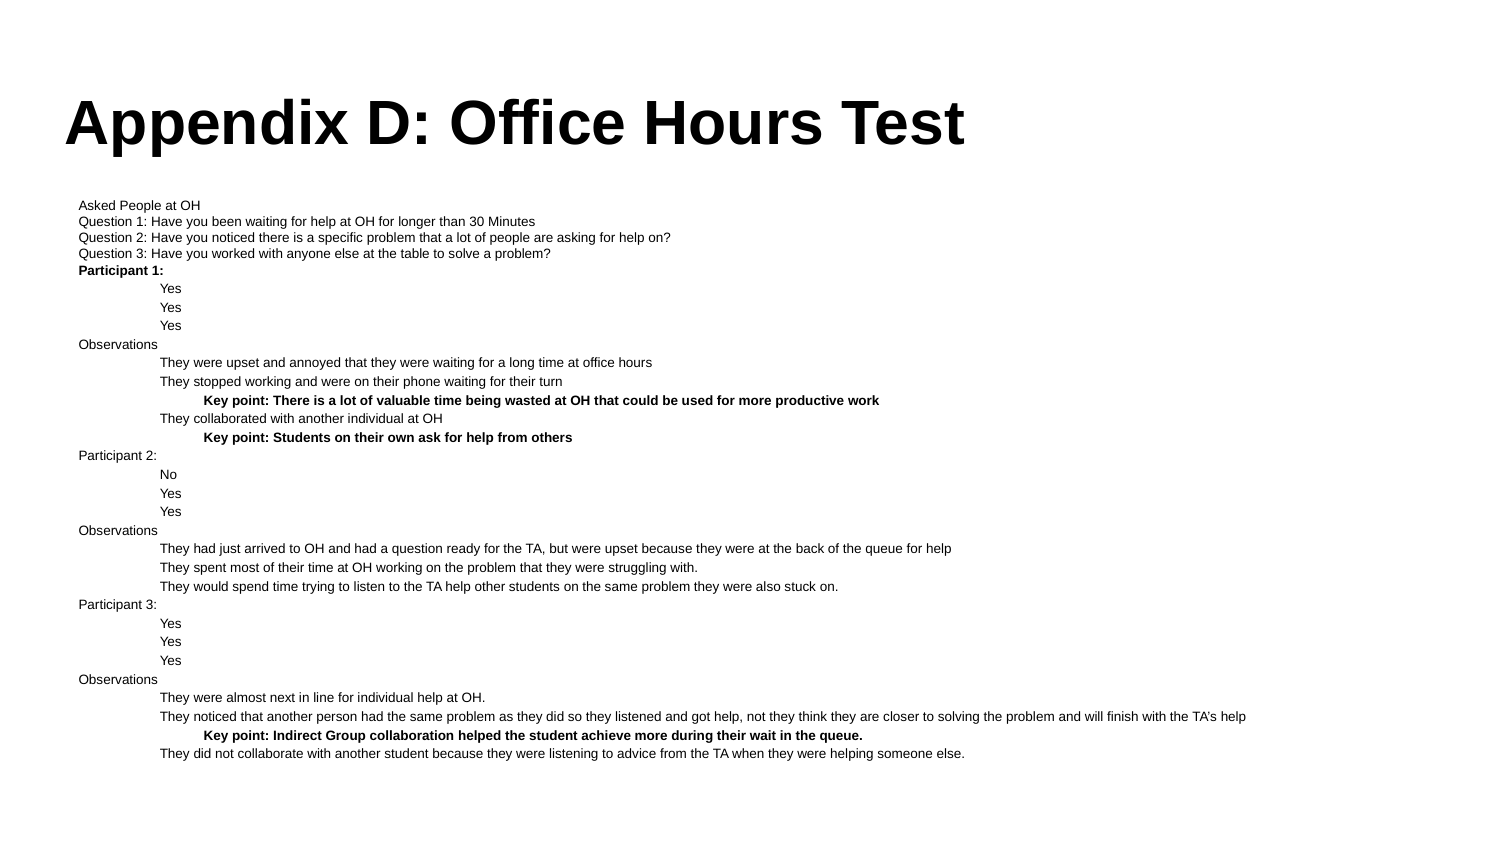

# Appendix D: Office Hours Test
Asked People at OH
Question 1: Have you been waiting for help at OH for longer than 30 Minutes
Question 2: Have you noticed there is a specific problem that a lot of people are asking for help on?
Question 3: Have you worked with anyone else at the table to solve a problem?
Participant 1:
Yes
Yes
Yes
Observations
They were upset and annoyed that they were waiting for a long time at office hours
They stopped working and were on their phone waiting for their turn
Key point: There is a lot of valuable time being wasted at OH that could be used for more productive work
They collaborated with another individual at OH
Key point: Students on their own ask for help from others
Participant 2:
No
Yes
Yes
Observations
They had just arrived to OH and had a question ready for the TA, but were upset because they were at the back of the queue for help
They spent most of their time at OH working on the problem that they were struggling with.
They would spend time trying to listen to the TA help other students on the same problem they were also stuck on.
Participant 3:
Yes
Yes
Yes
Observations
They were almost next in line for individual help at OH.
They noticed that another person had the same problem as they did so they listened and got help, not they think they are closer to solving the problem and will finish with the TA’s help
Key point: Indirect Group collaboration helped the student achieve more during their wait in the queue.
They did not collaborate with another student because they were listening to advice from the TA when they were helping someone else.